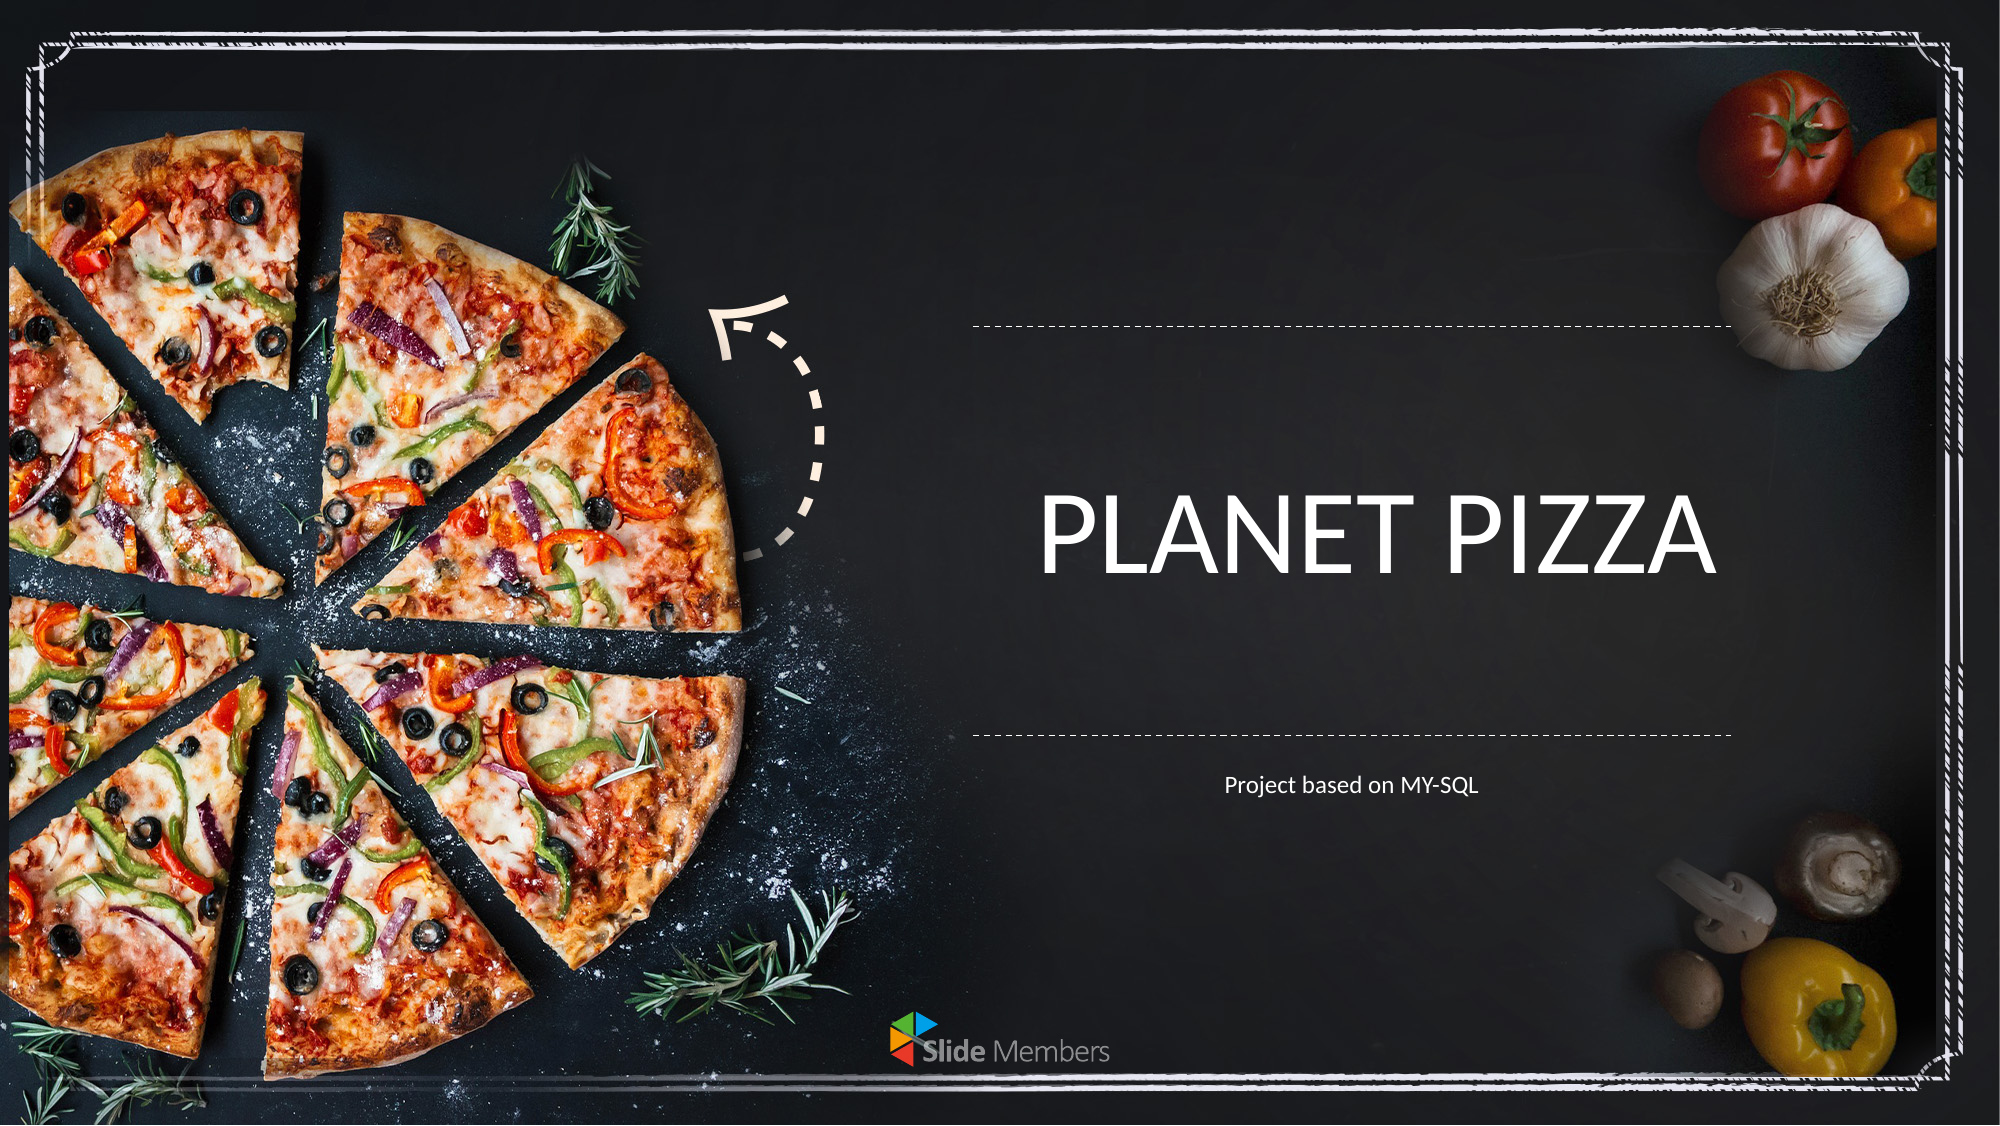

# PLANET PIZZA
Project based on MY-SQL